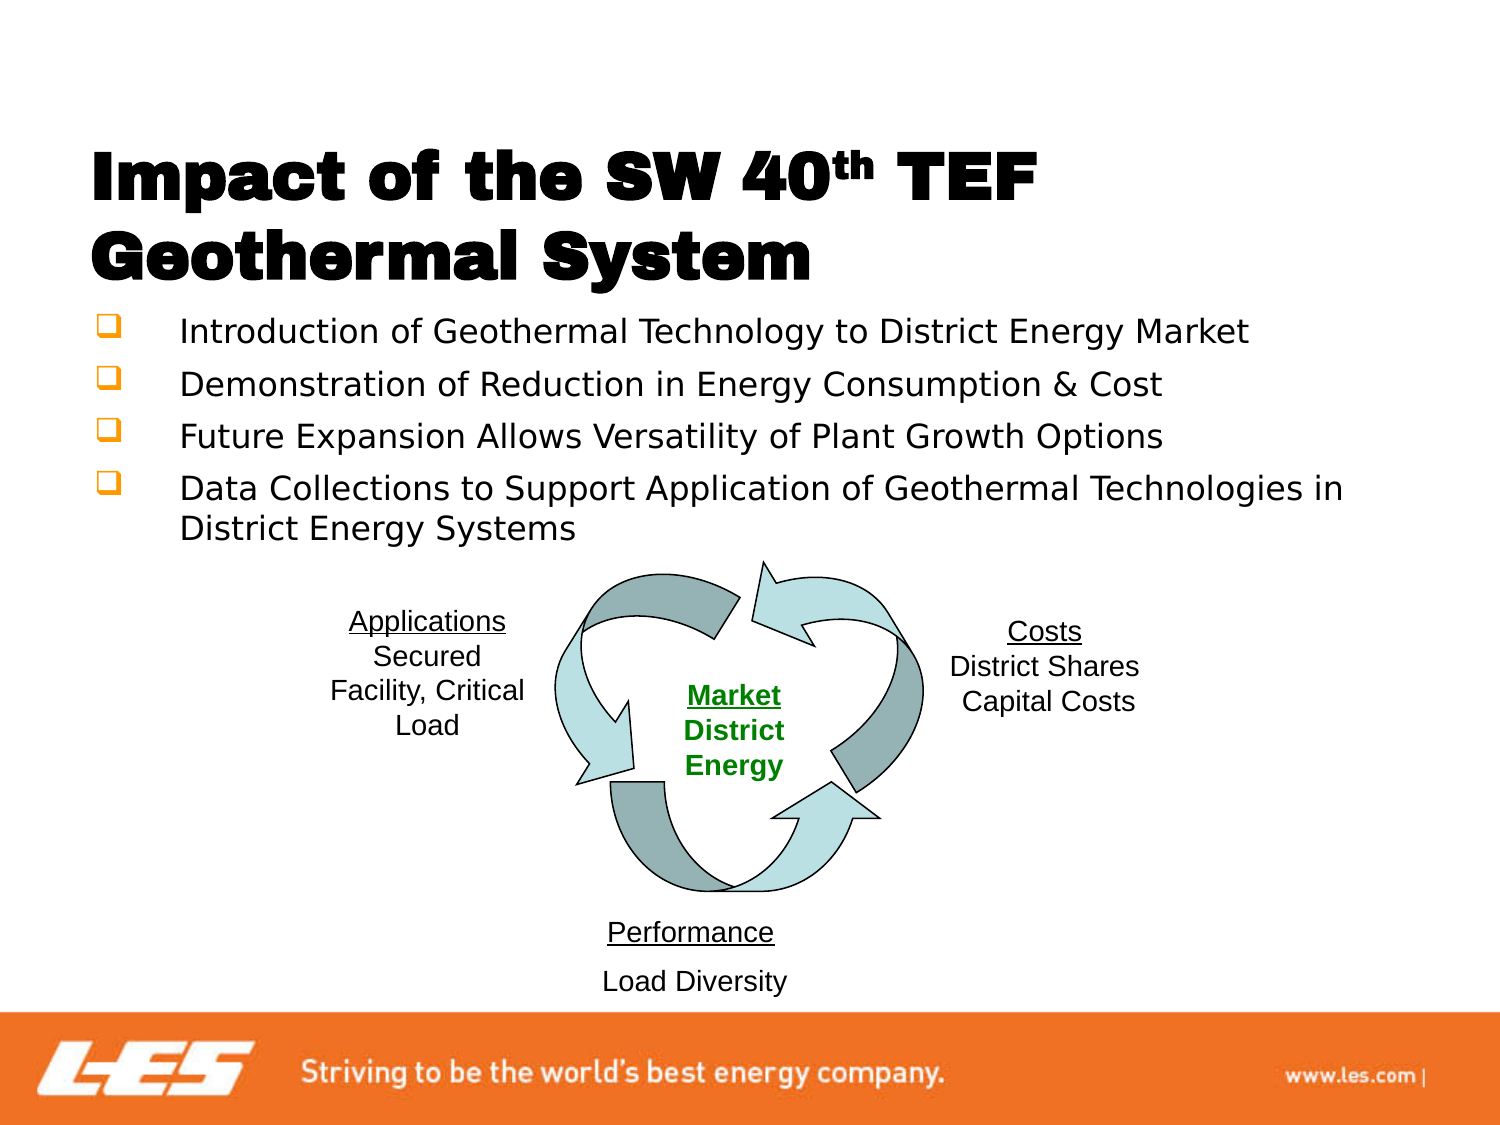

# Impact of the SW 40th TEF Geothermal System
Introduction of Geothermal Technology to District Energy Market
Demonstration of Reduction in Energy Consumption & Cost
Future Expansion Allows Versatility of Plant Growth Options
Data Collections to Support Application of Geothermal Technologies in District Energy Systems

Applications
Secured Facility, Critical Load
Costs
District Shares
Capital Costs
Market District Energy

Performance
Load Diversity